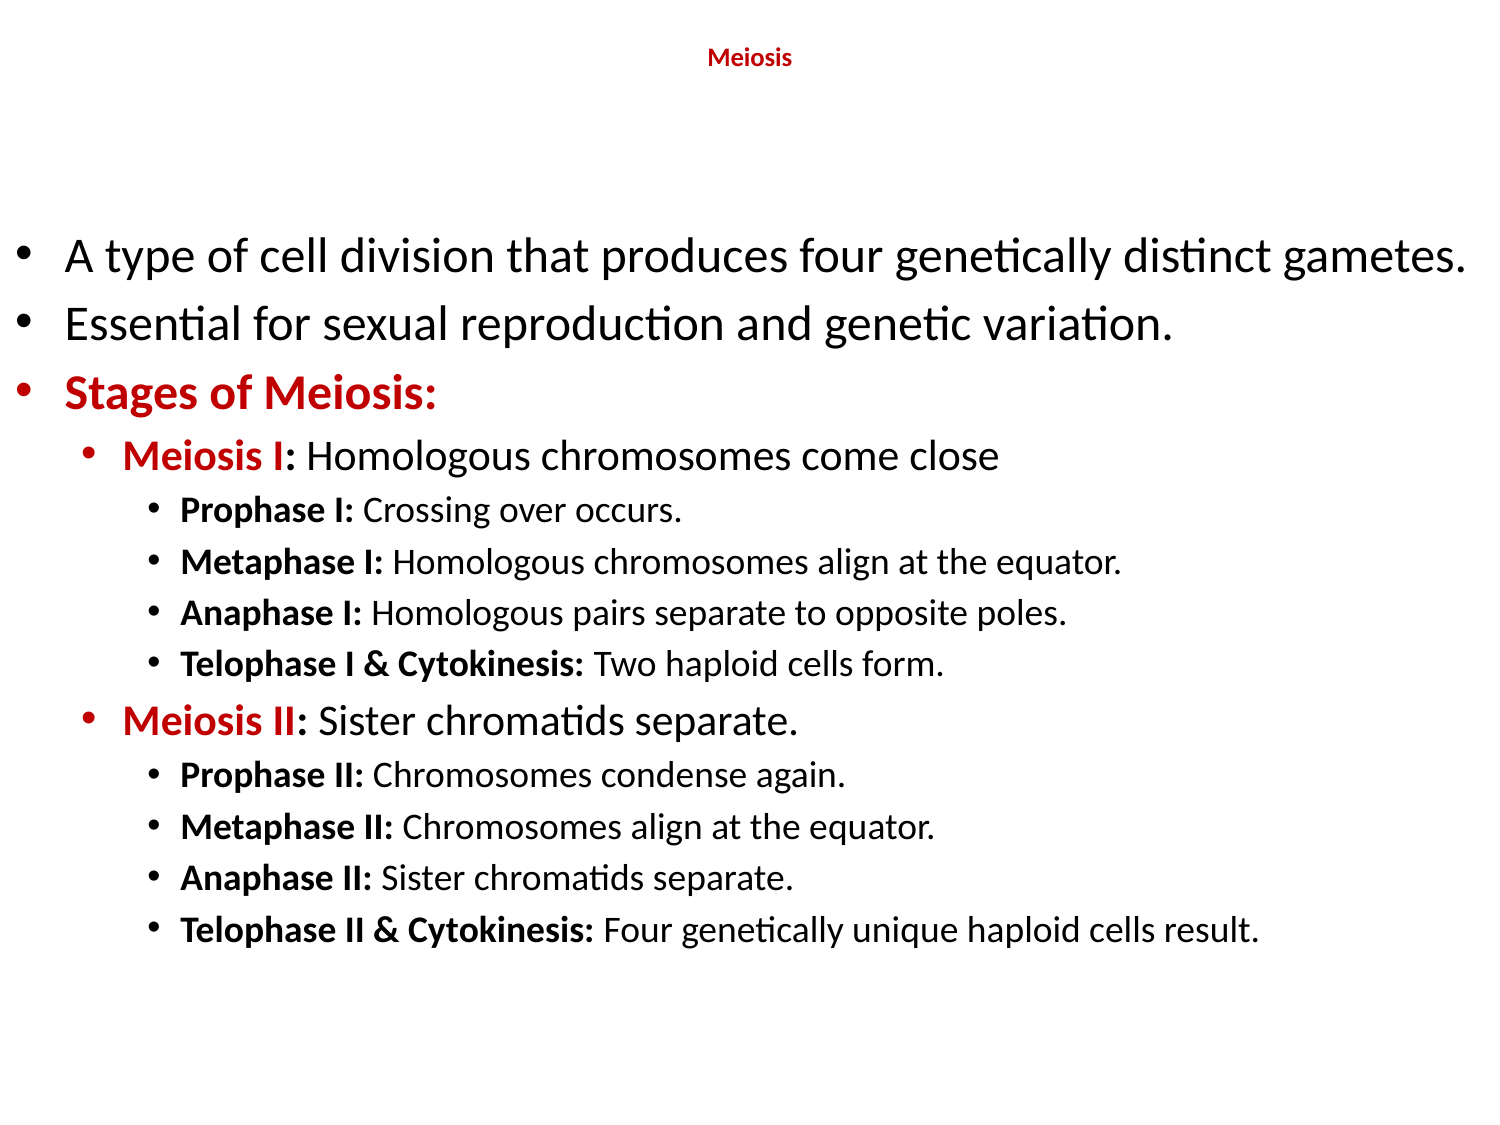

# Meiosis

A type of cell division that produces four genetically distinct gametes.
Essential for sexual reproduction and genetic variation.
Stages of Meiosis:
Meiosis I: Homologous chromosomes come close
Prophase I: Crossing over occurs.
Metaphase I: Homologous chromosomes align at the equator.
Anaphase I: Homologous pairs separate to opposite poles.
Telophase I & Cytokinesis: Two haploid cells form.
Meiosis II: Sister chromatids separate.
Prophase II: Chromosomes condense again.
Metaphase II: Chromosomes align at the equator.
Anaphase II: Sister chromatids separate.
Telophase II & Cytokinesis: Four genetically unique haploid cells result.